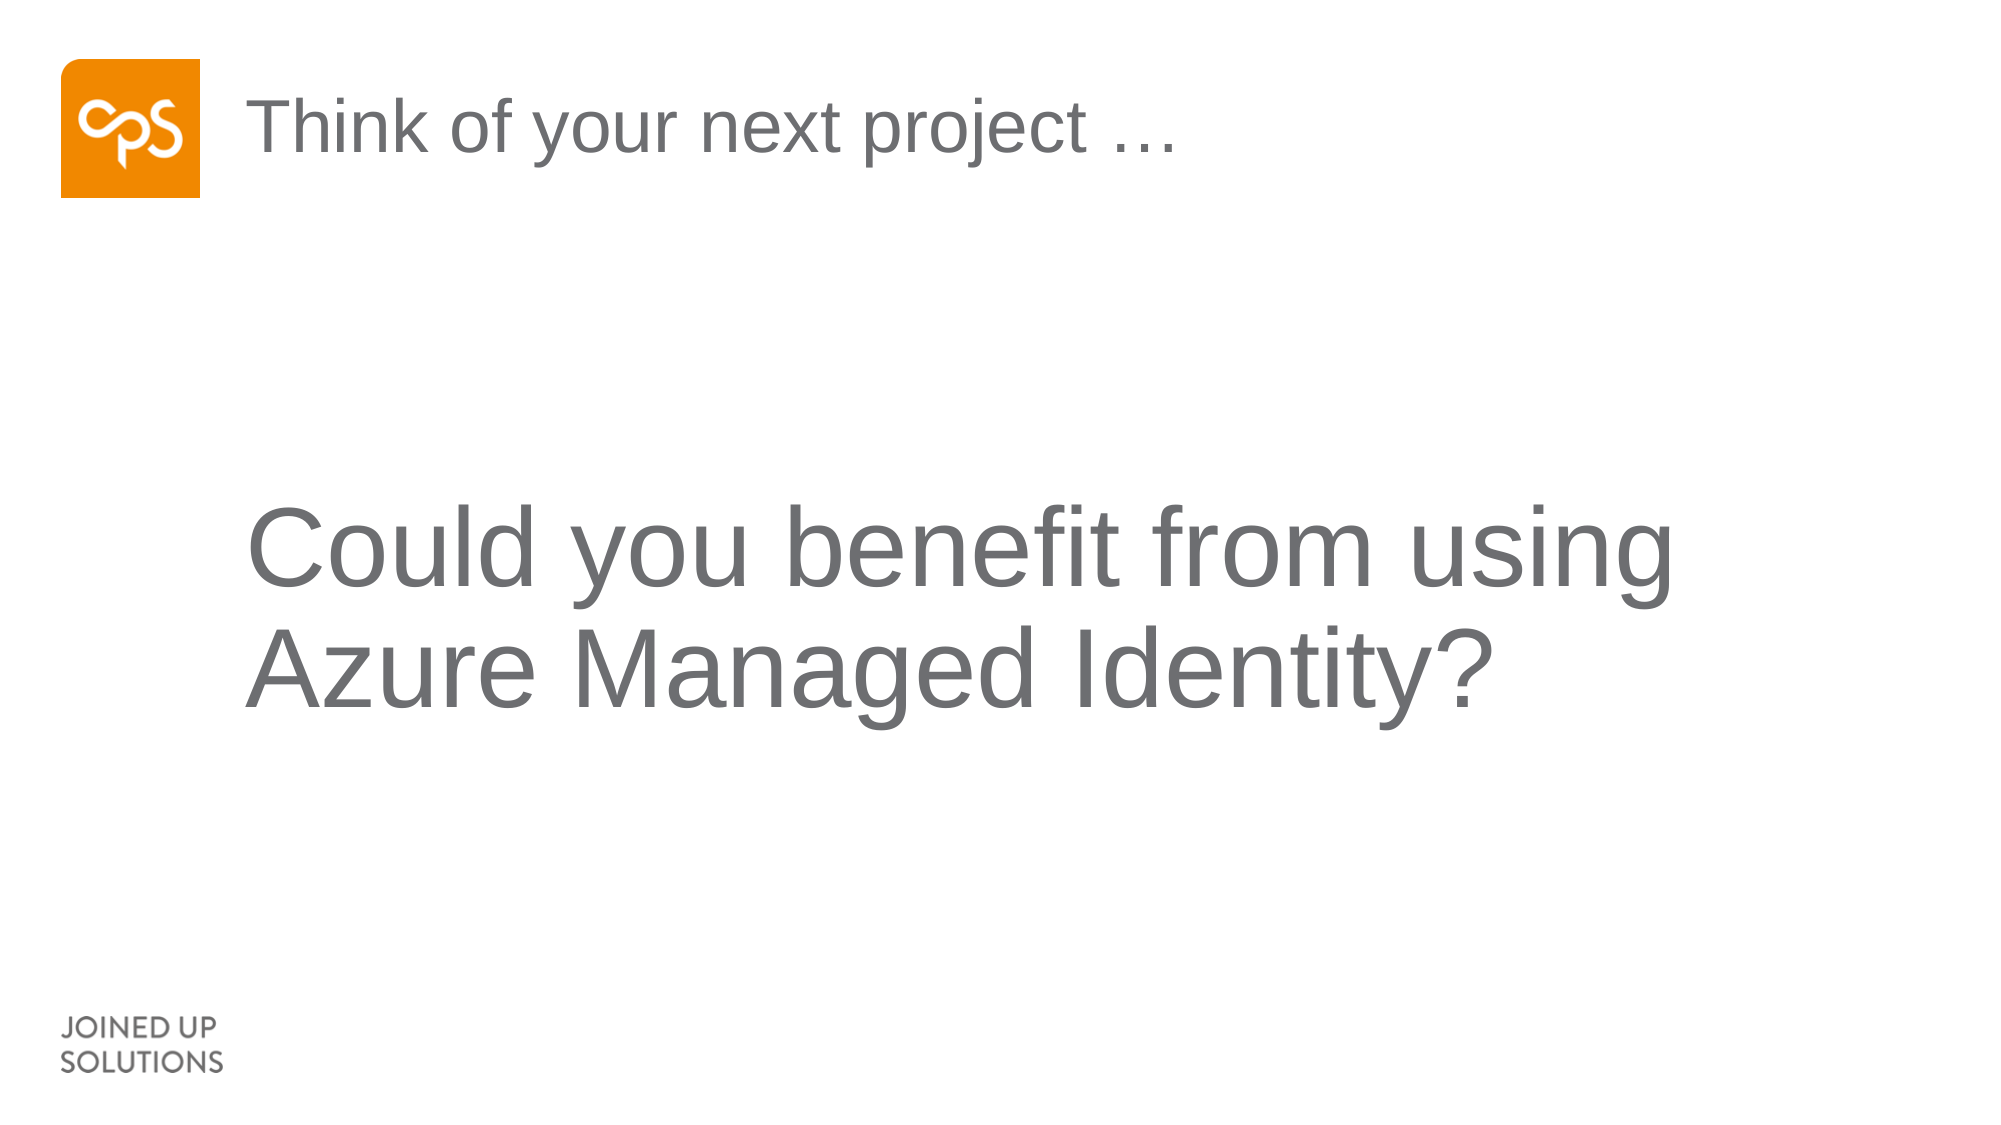

# Think of your next project …
Could you benefit from using Azure Managed Identity?